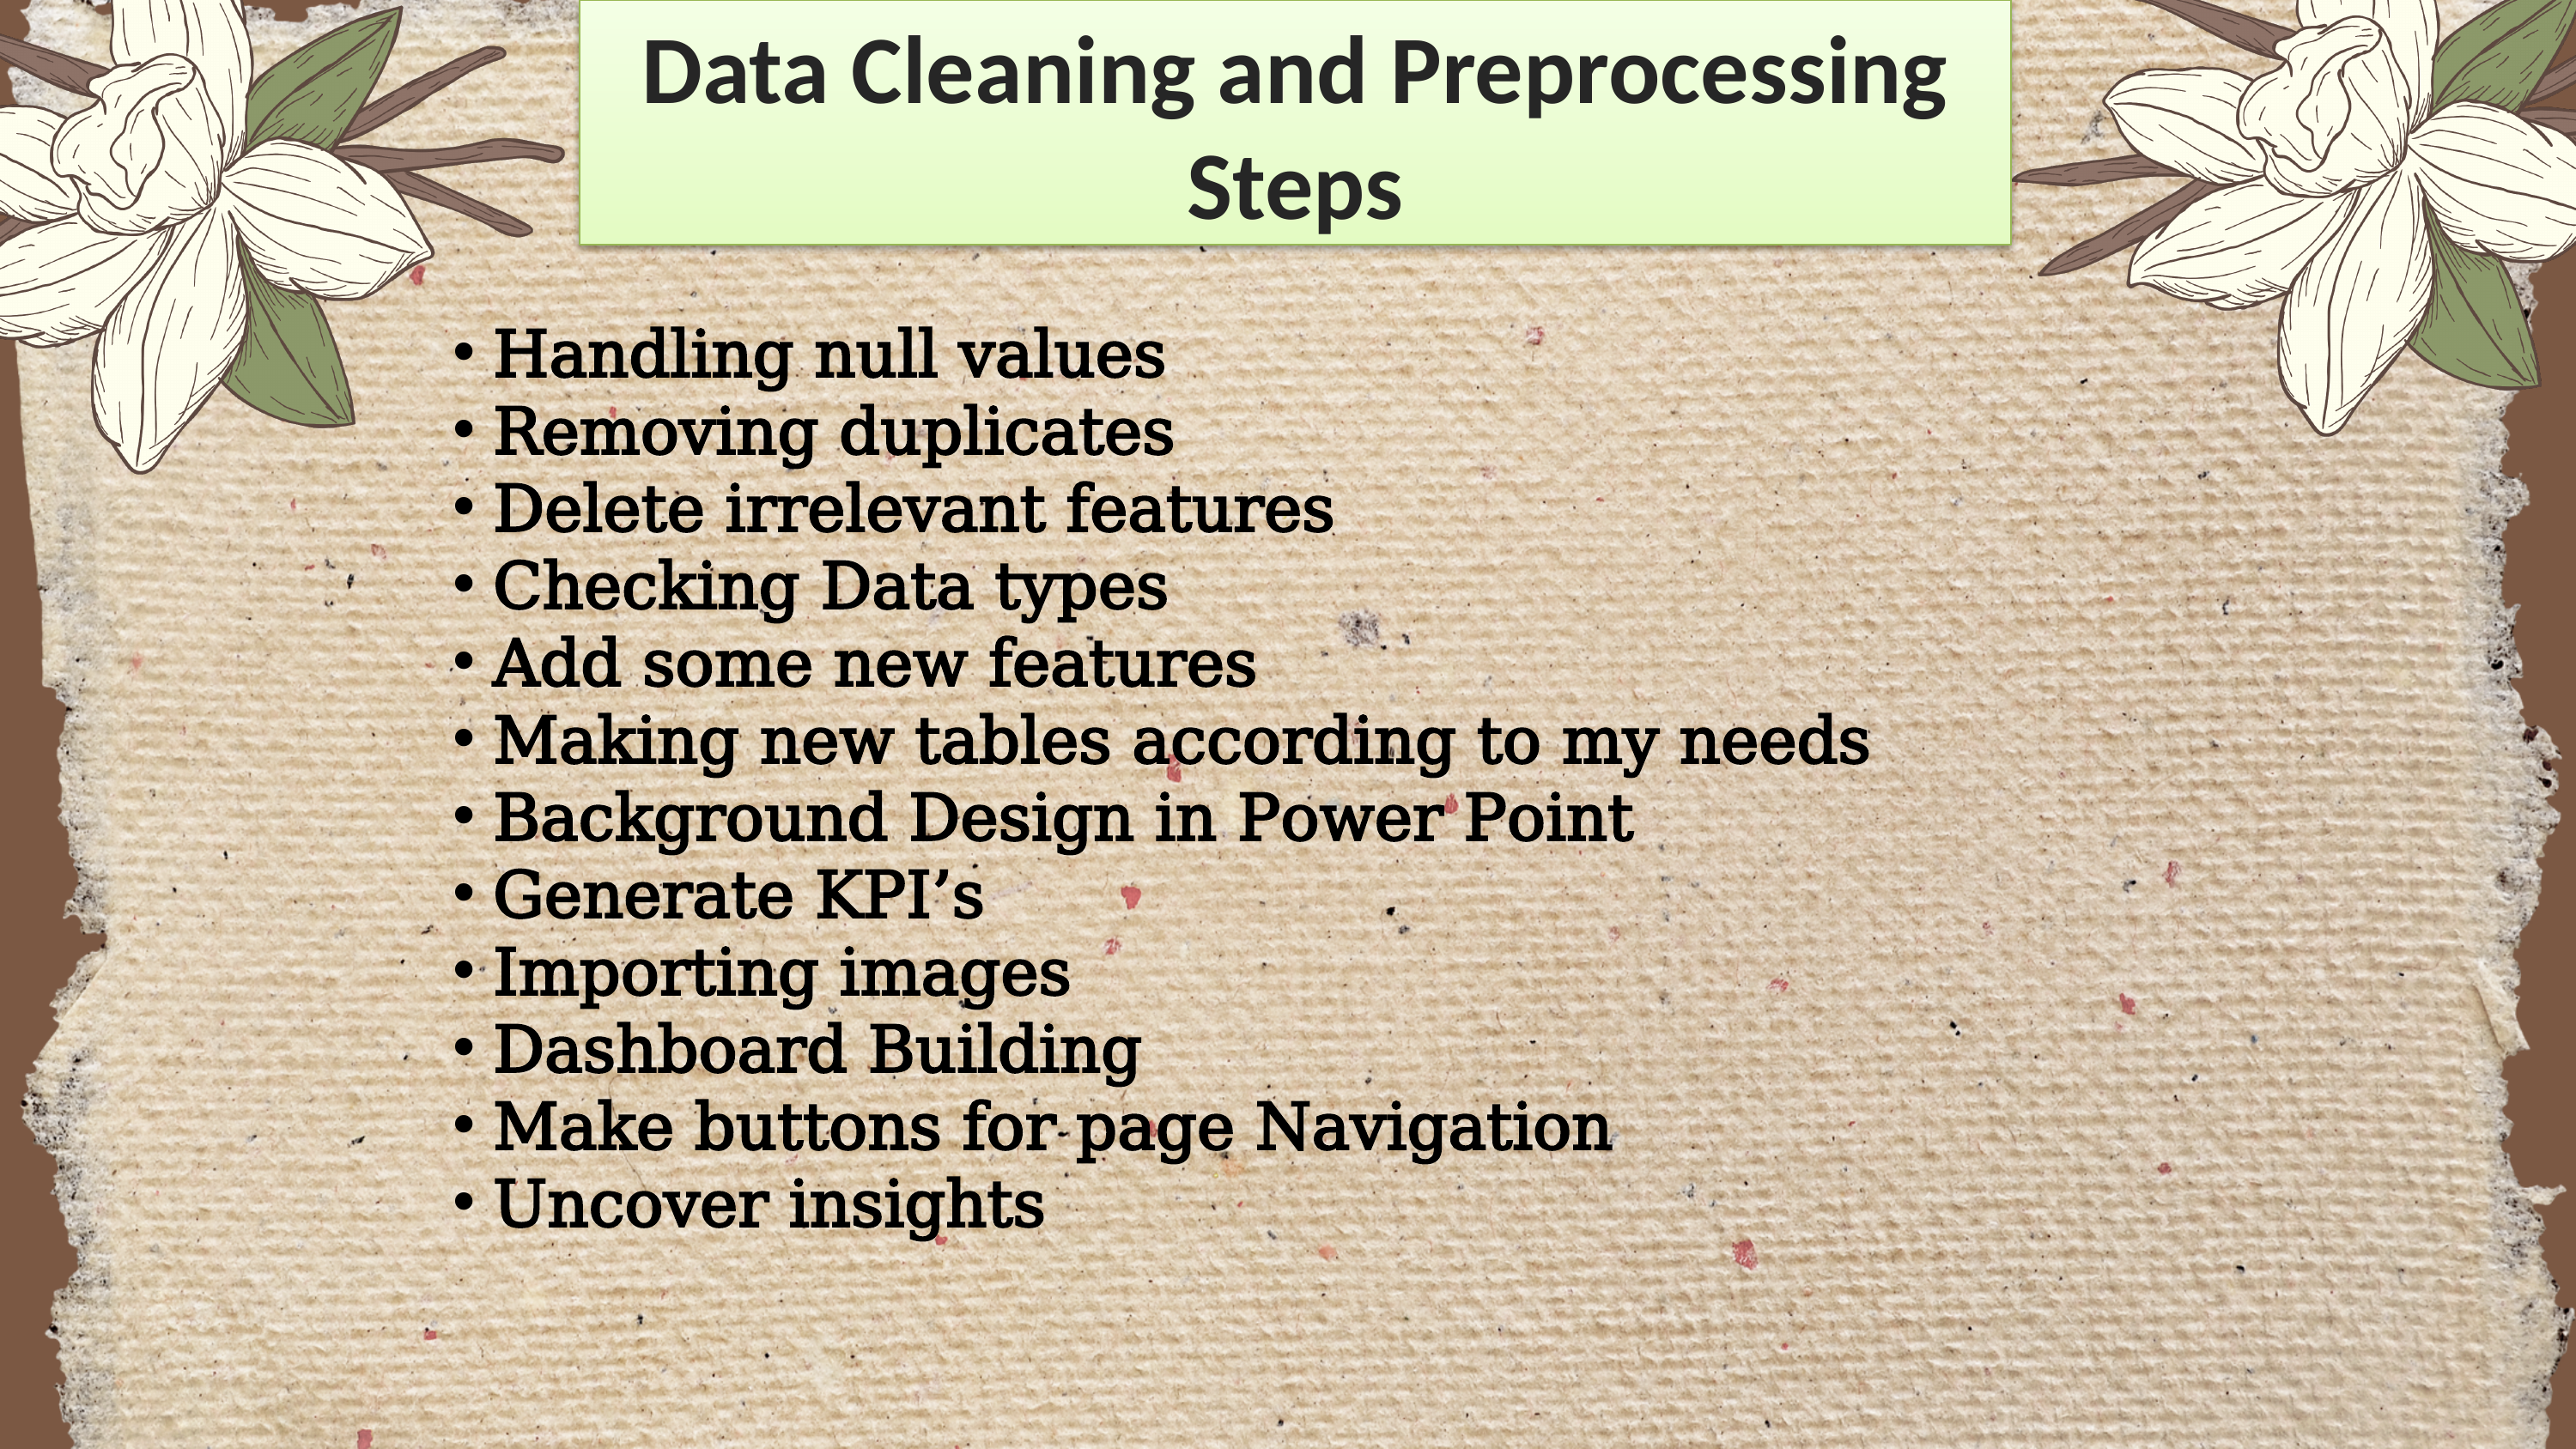

Data Cleaning and Preprocessing
Steps

Handling null values
Removing duplicates
Delete irrelevant features
Checking Data types
Add some new features
Making new tables according to my needs
Background Design in Power Point
Generate KPI’s
Importing images
Dashboard Building
Make buttons for page Navigation
Uncover insights